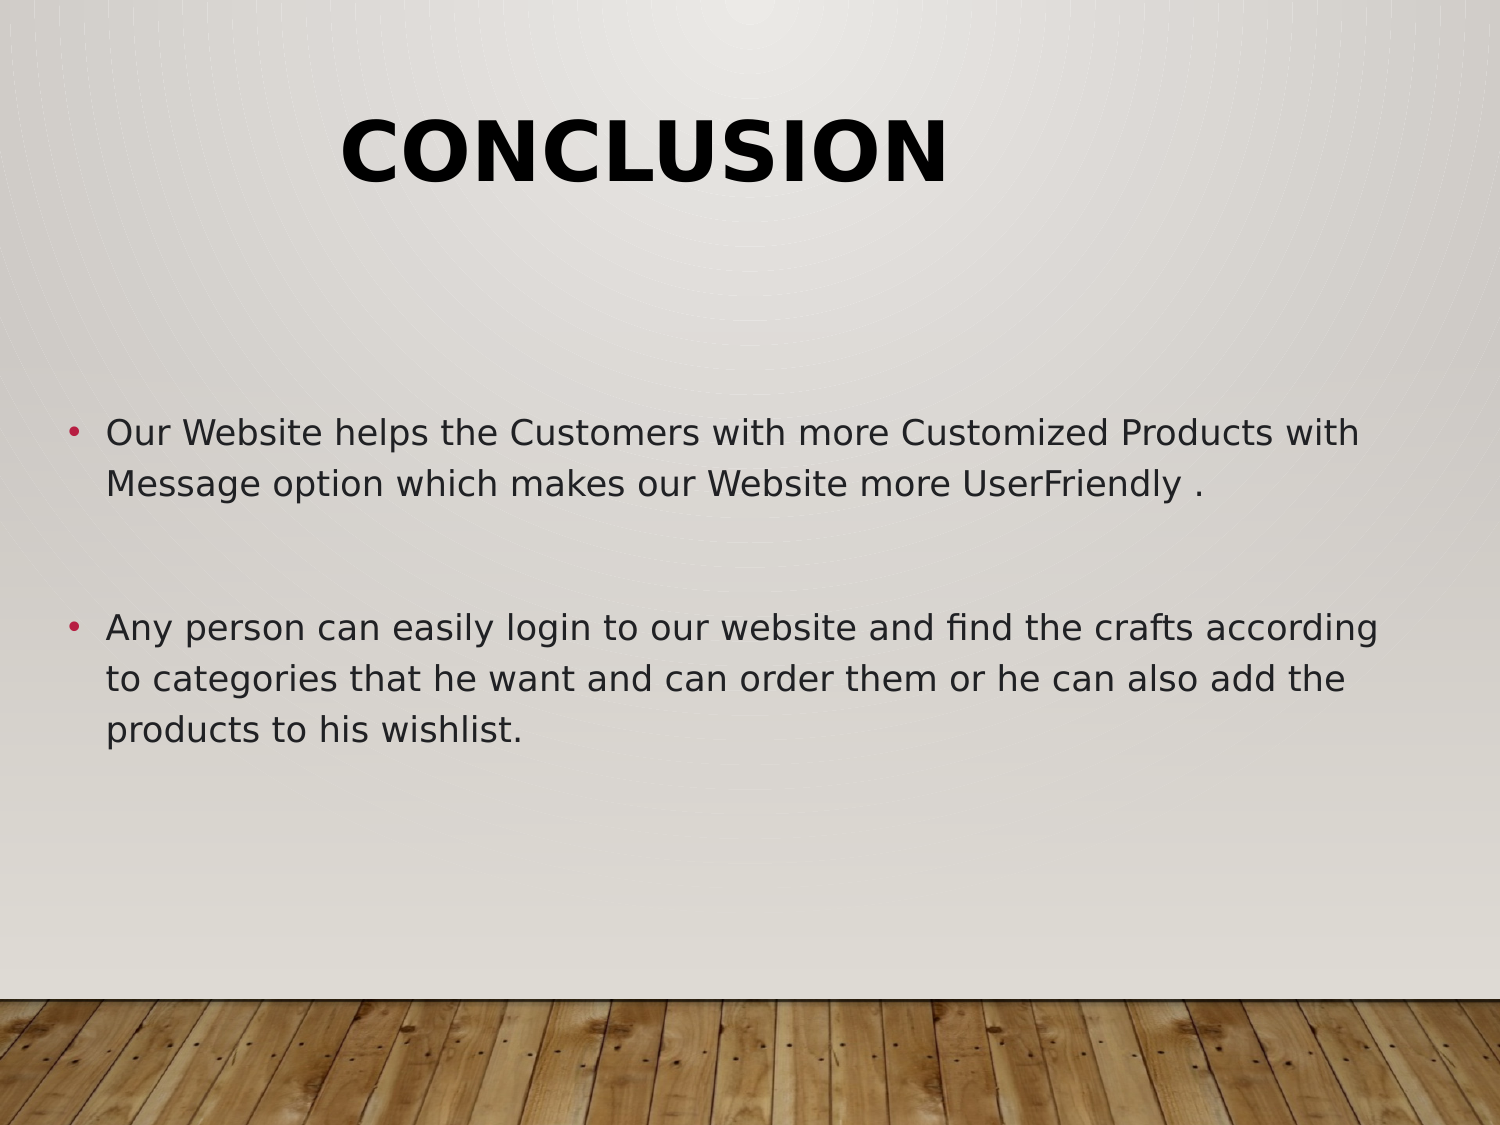

Conclusion

Our Website helps the Customers with more Customized Products with Message option which makes our Website more UserFriendly .

Any person can easily login to our website and find the crafts according to categories that he want and can order them or he can also add the products to his wishlist.